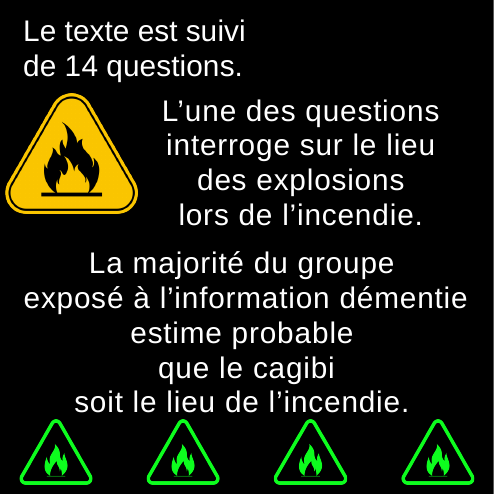

Le texte est suivi
de 14 questions.
L’une des questions
interroge sur le lieu
des explosions
lors de l’incendie.

La majorité du groupe
exposé à l’information démentie estime probable
que le cagibi
soit le lieu de l’incendie.